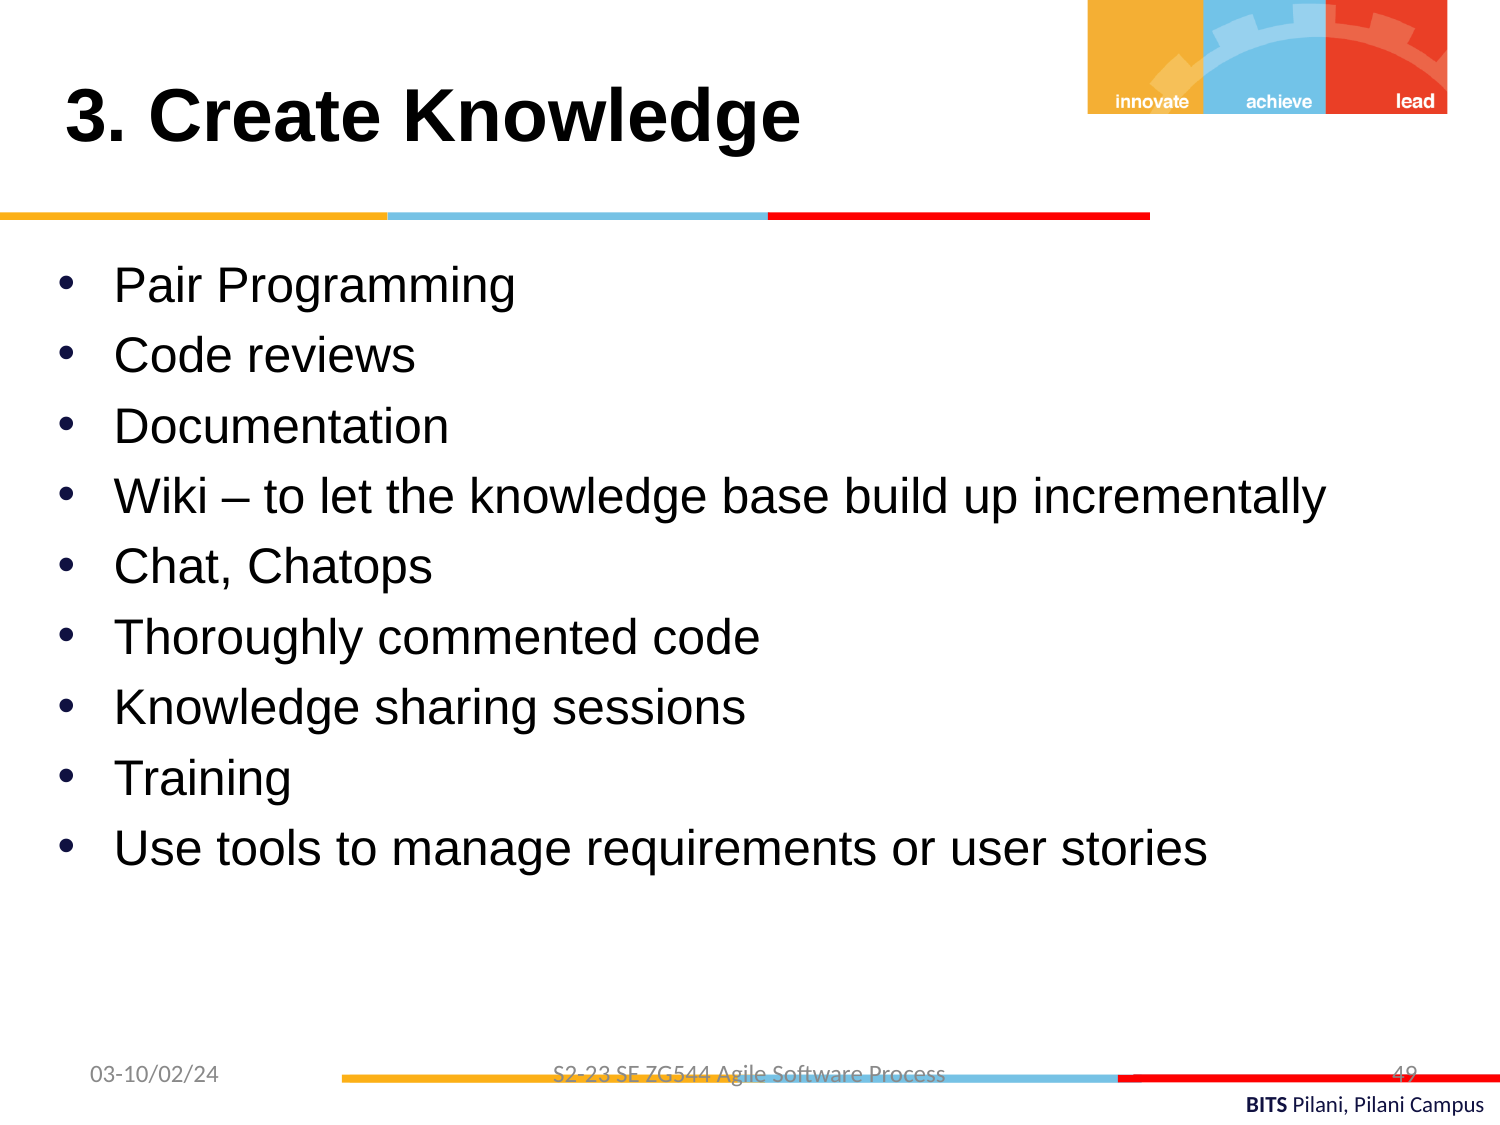

3. Create Knowledge
Pair Programming
Code reviews
Documentation
Wiki – to let the knowledge base build up incrementally
Chat, Chatops
Thoroughly commented code
Knowledge sharing sessions
Training
Use tools to manage requirements or user stories
03-10/02/24
S2-23 SE ZG544 Agile Software Process
49